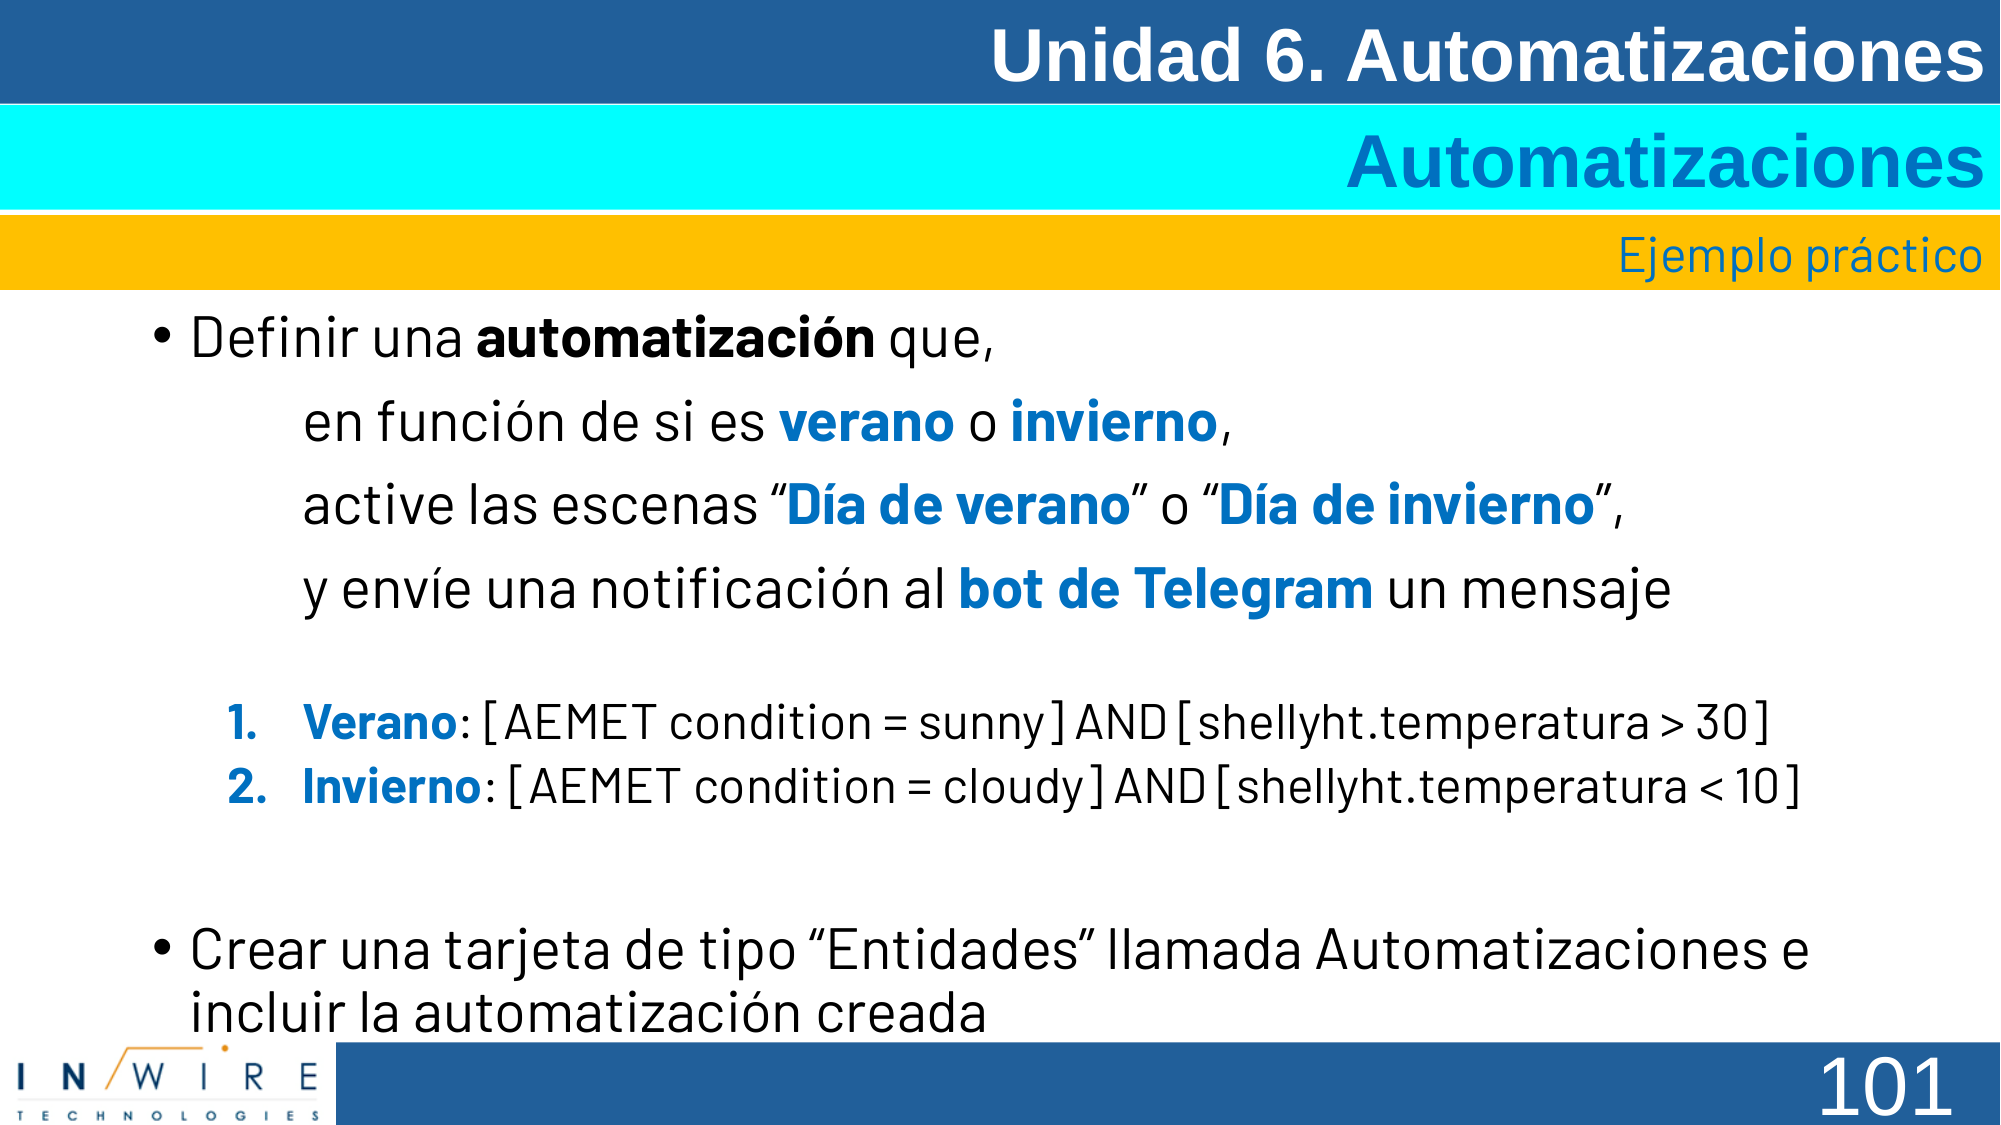

Unidad 6. Automatizaciones
Automatizaciones
Ejemplo práctico
Definir una automatización que,
	en función de si es verano o invierno,
	active las escenas “Día de verano” o “Día de invierno”,
	y envíe una notificación al bot de Telegram un mensaje

Verano: [AEMET condition = sunny] AND [shellyht.temperatura > 30]
Invierno: [AEMET condition = cloudy] AND [shellyht.temperatura < 10]

Crear una tarjeta de tipo “Entidades” llamada Automatizaciones e incluir la automatización creada